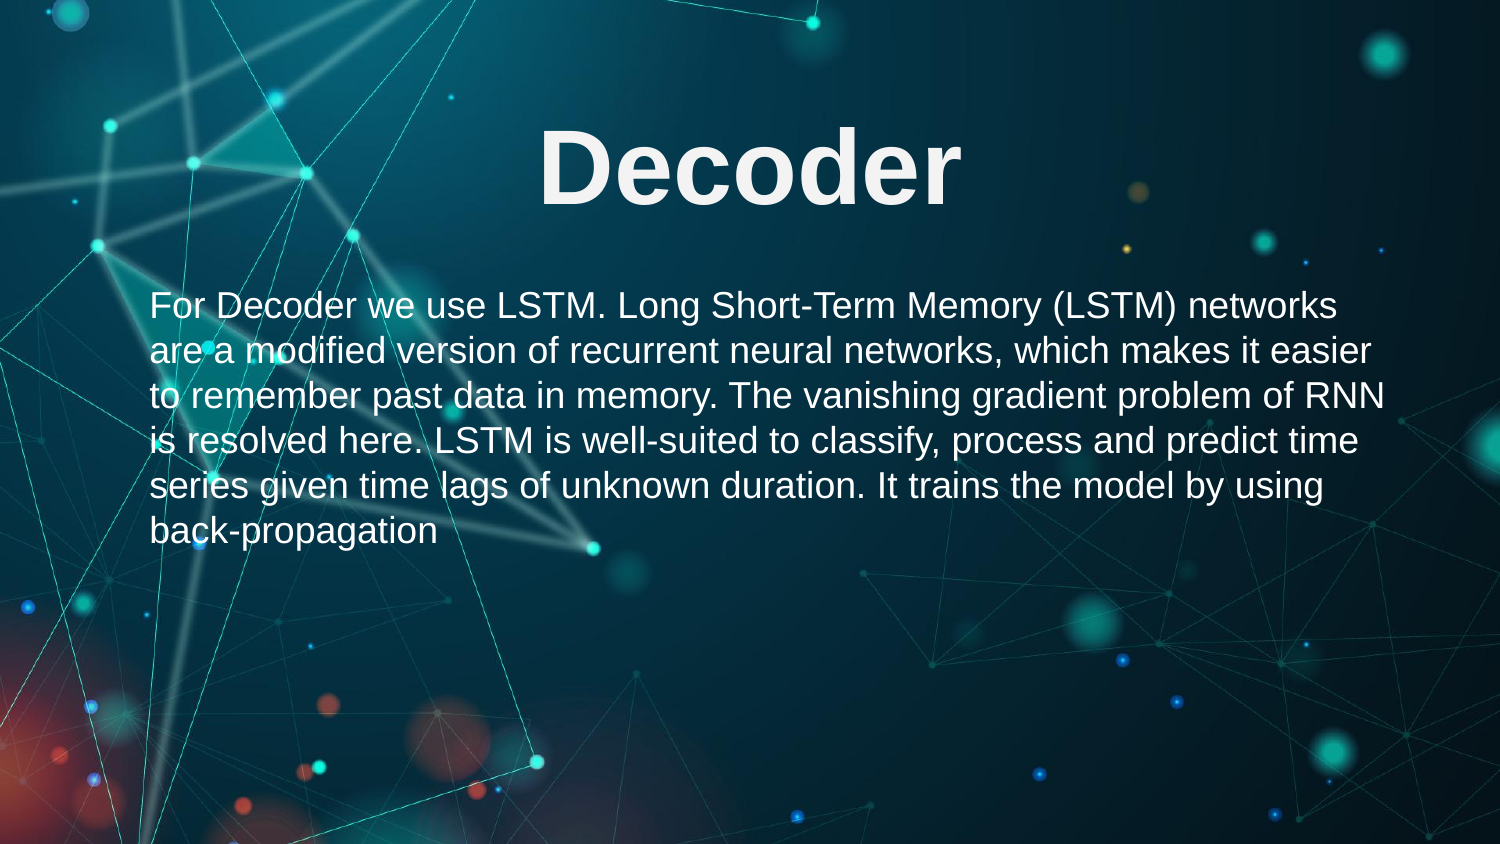

# Decoder
For Decoder we use LSTM. Long Short-Term Memory (LSTM) networks are a modified version of recurrent neural networks, which makes it easier to remember past data in memory. The vanishing gradient problem of RNN is resolved here. LSTM is well-suited to classify, process and predict time series given time lags of unknown duration. It trains the model by using back-propagation